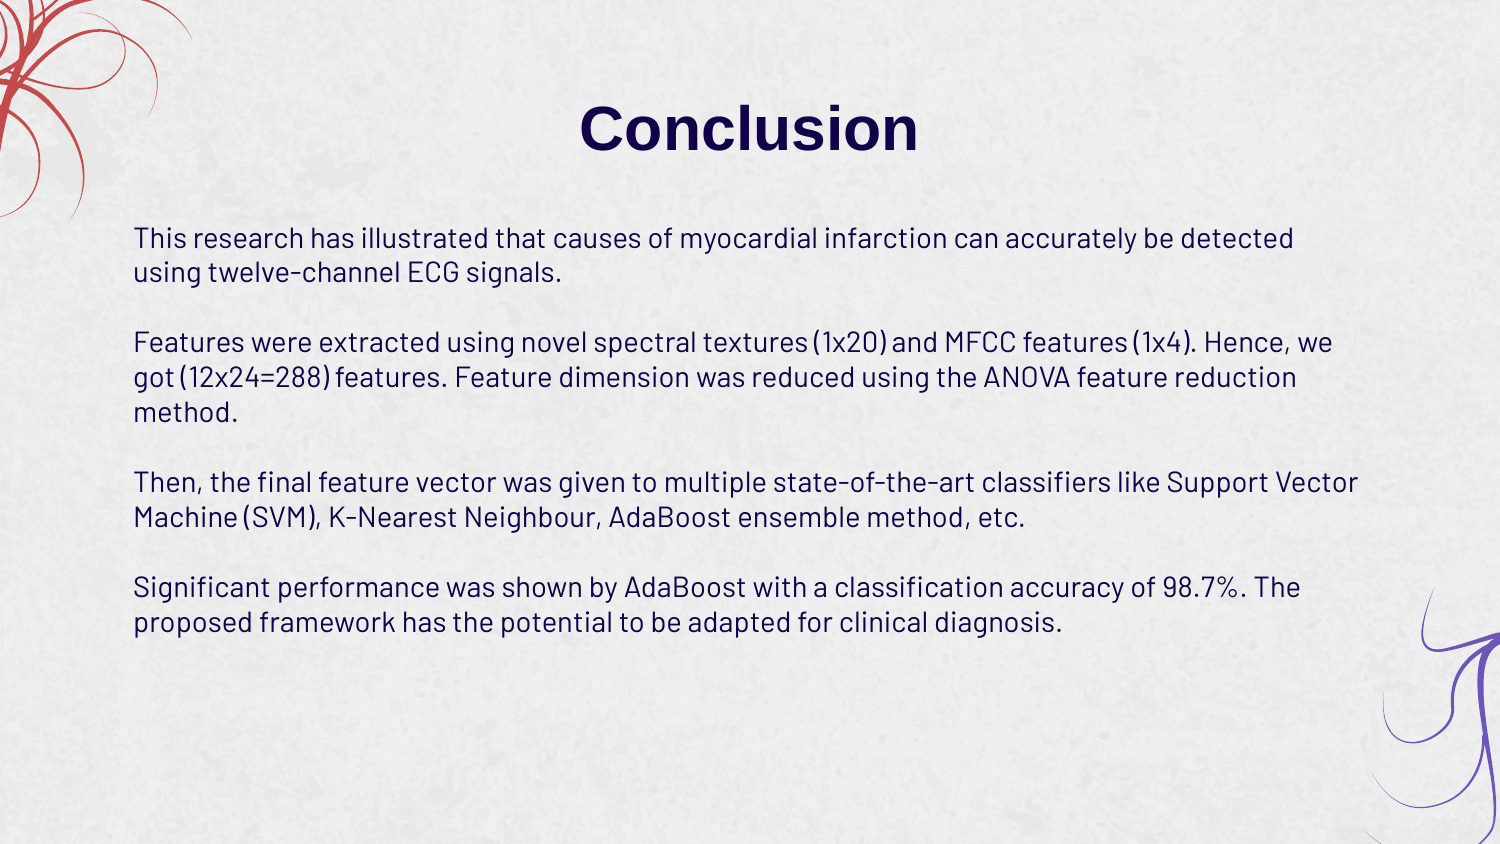

# Conclusion
This research has illustrated that causes of myocardial infarction can accurately be detected using twelve-channel ECG signals.

Features were extracted using novel spectral textures (1x20) and MFCC features (1x4). Hence, we got (12x24=288) features. Feature dimension was reduced using the ANOVA feature reduction method.

Then, the final feature vector was given to multiple state-of-the-art classifiers like Support Vector Machine (SVM), K-Nearest Neighbour, AdaBoost ensemble method, etc.

Significant performance was shown by AdaBoost with a classification accuracy of 98.7%. The proposed framework has the potential to be adapted for clinical diagnosis.